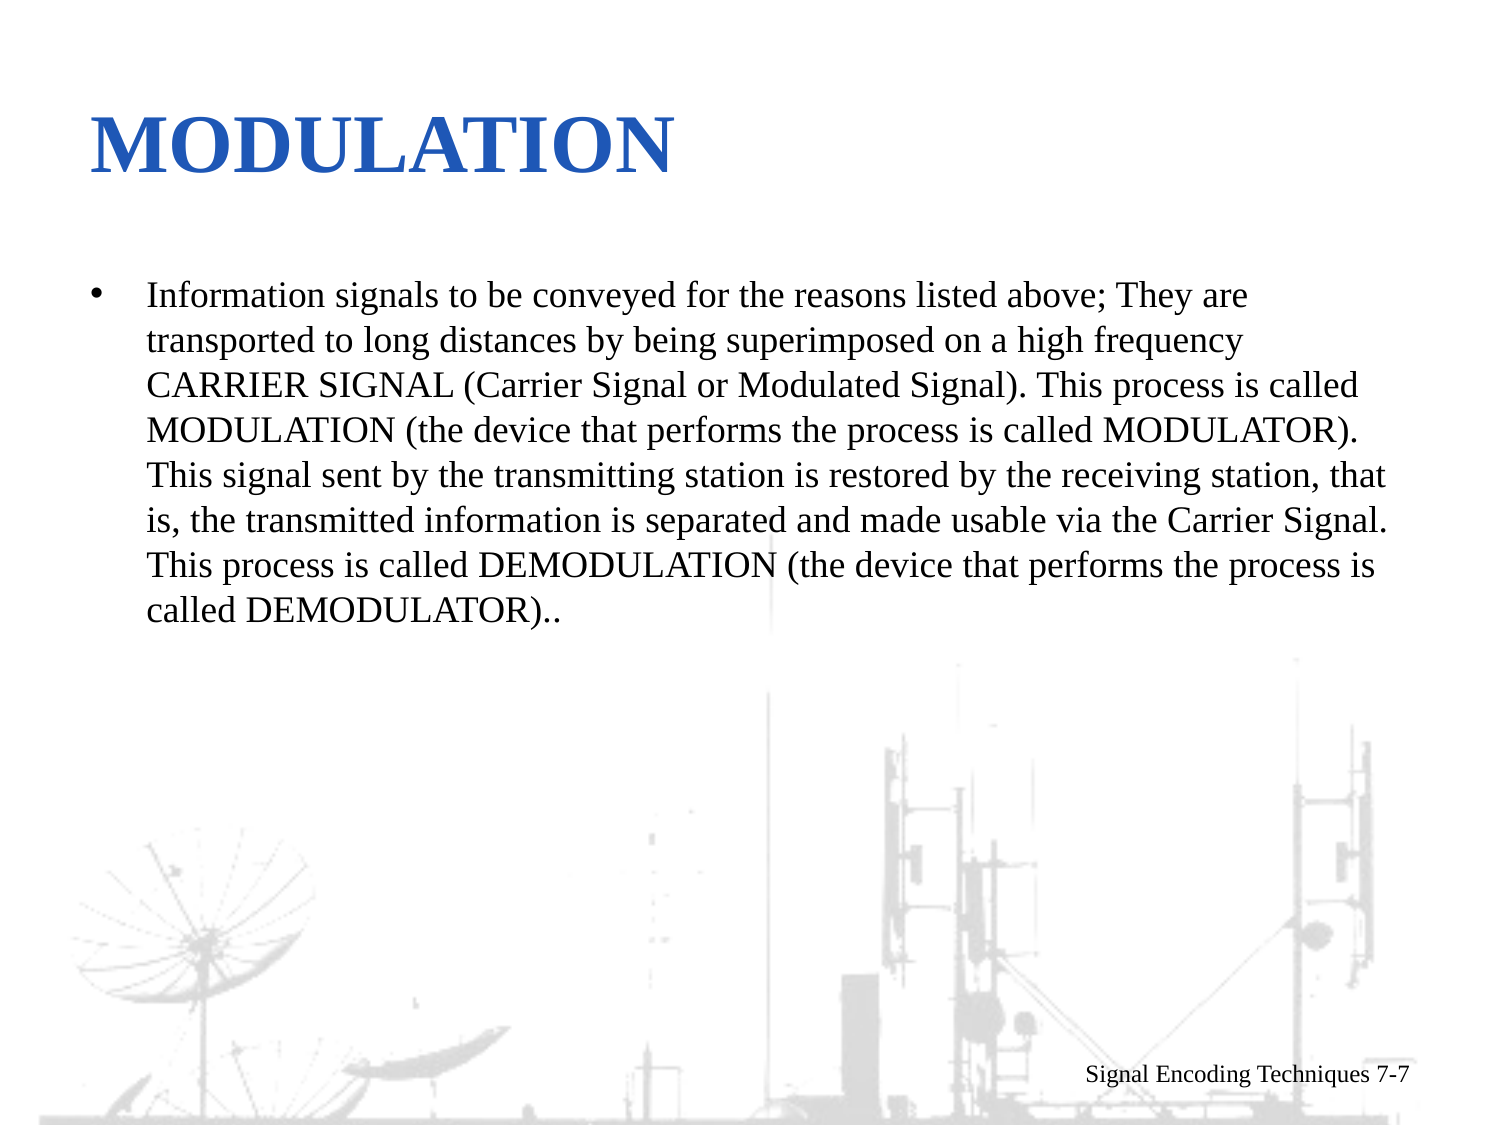

# Modulation
Information signals to be conveyed for the reasons listed above; They are transported to long distances by being superimposed on a high frequency CARRIER SIGNAL (Carrier Signal or Modulated Signal). This process is called MODULATION (the device that performs the process is called MODULATOR). This signal sent by the transmitting station is restored by the receiving station, that is, the transmitted information is separated and made usable via the Carrier Signal. This process is called DEMODULATION (the device that performs the process is called DEMODULATOR)..
Signal Encoding Techniques 7-7